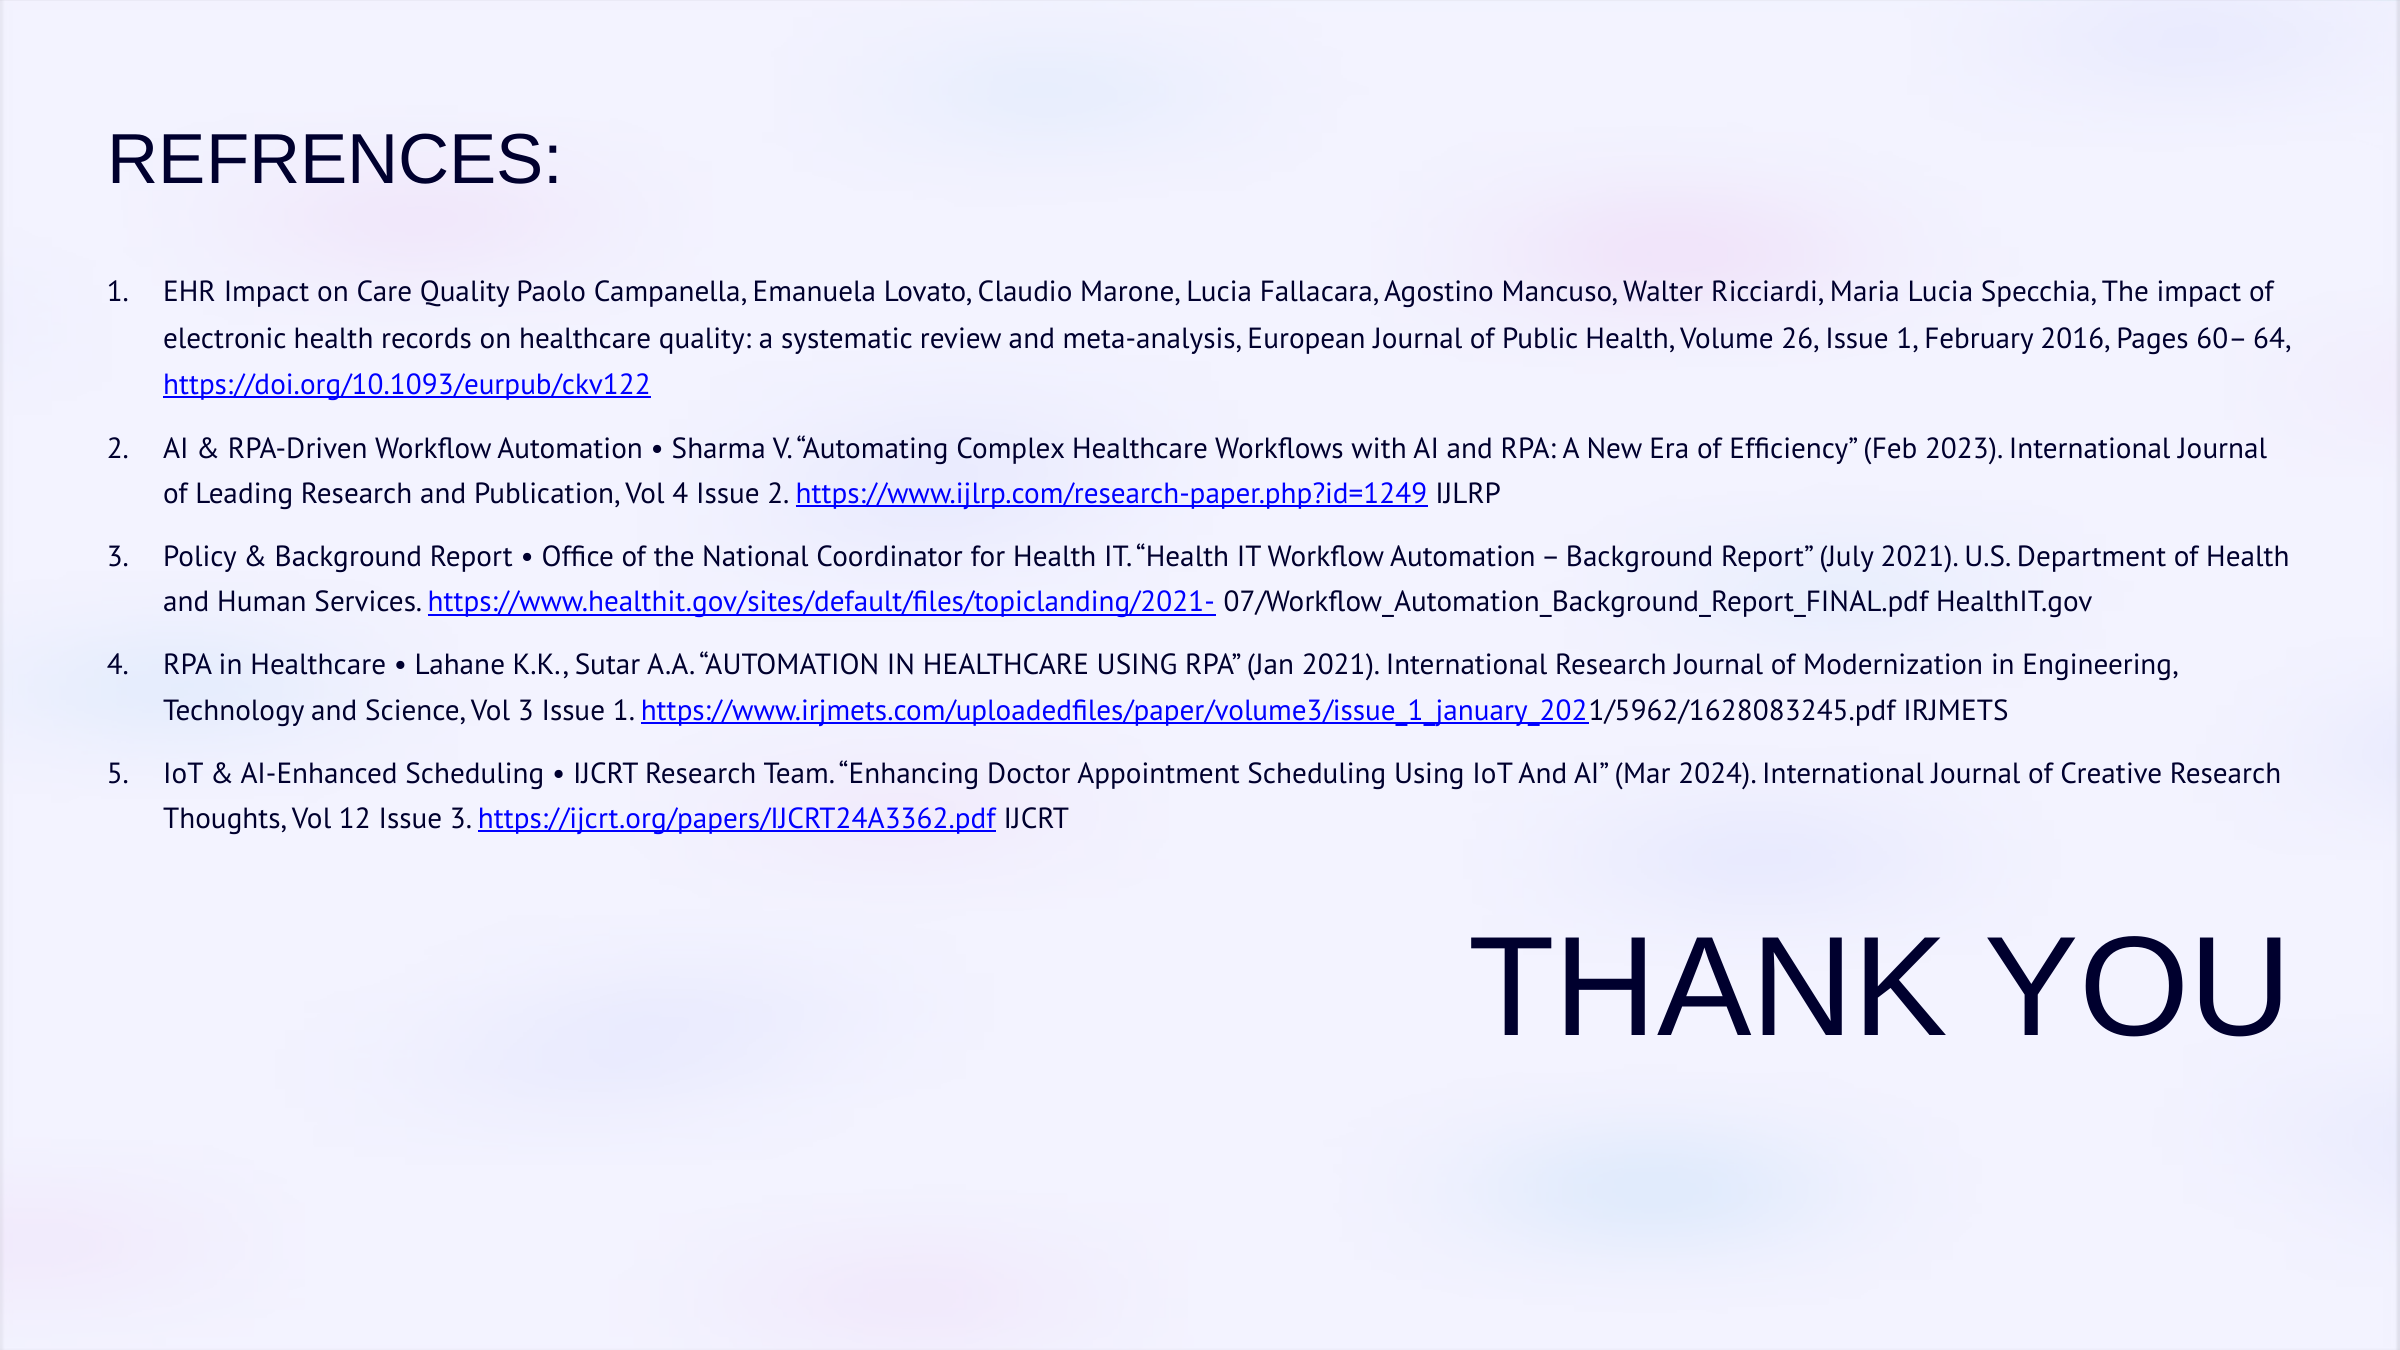

REFRENCES:
EHR Impact on Care Quality Paolo Campanella, Emanuela Lovato, Claudio Marone, Lucia Fallacara, Agostino Mancuso, Walter Ricciardi, Maria Lucia Specchia, The impact of electronic health records on healthcare quality: a systematic review and meta-analysis, European Journal of Public Health, Volume 26, Issue 1, February 2016, Pages 60– 64, https://doi.org/10.1093/eurpub/ckv122
AI & RPA-Driven Workflow Automation • Sharma V. “Automating Complex Healthcare Workflows with AI and RPA: A New Era of Efficiency” (Feb 2023). International Journal of Leading Research and Publication, Vol 4 Issue 2. https://www.ijlrp.com/research-paper.php?id=1249 IJLRP
Policy & Background Report • Office of the National Coordinator for Health IT. “Health IT Workflow Automation – Background Report” (July 2021). U.S. Department of Health and Human Services. https://www.healthit.gov/sites/default/files/topiclanding/2021- 07/Workflow_Automation_Background_Report_FINAL.pdf HealthIT.gov
RPA in Healthcare • Lahane K.K., Sutar A.A. “AUTOMATION IN HEALTHCARE USING RPA” (Jan 2021). International Research Journal of Modernization in Engineering, Technology and Science, Vol 3 Issue 1. https://www.irjmets.com/uploadedfiles/paper/volume3/issue_1_january_2021/5962/1628083245.pdf IRJMETS
IoT & AI-Enhanced Scheduling • IJCRT Research Team. “Enhancing Doctor Appointment Scheduling Using IoT And AI” (Mar 2024). International Journal of Creative Research Thoughts, Vol 12 Issue 3. https://ijcrt.org/papers/IJCRT24A3362.pdf IJCRT
THANK YOU